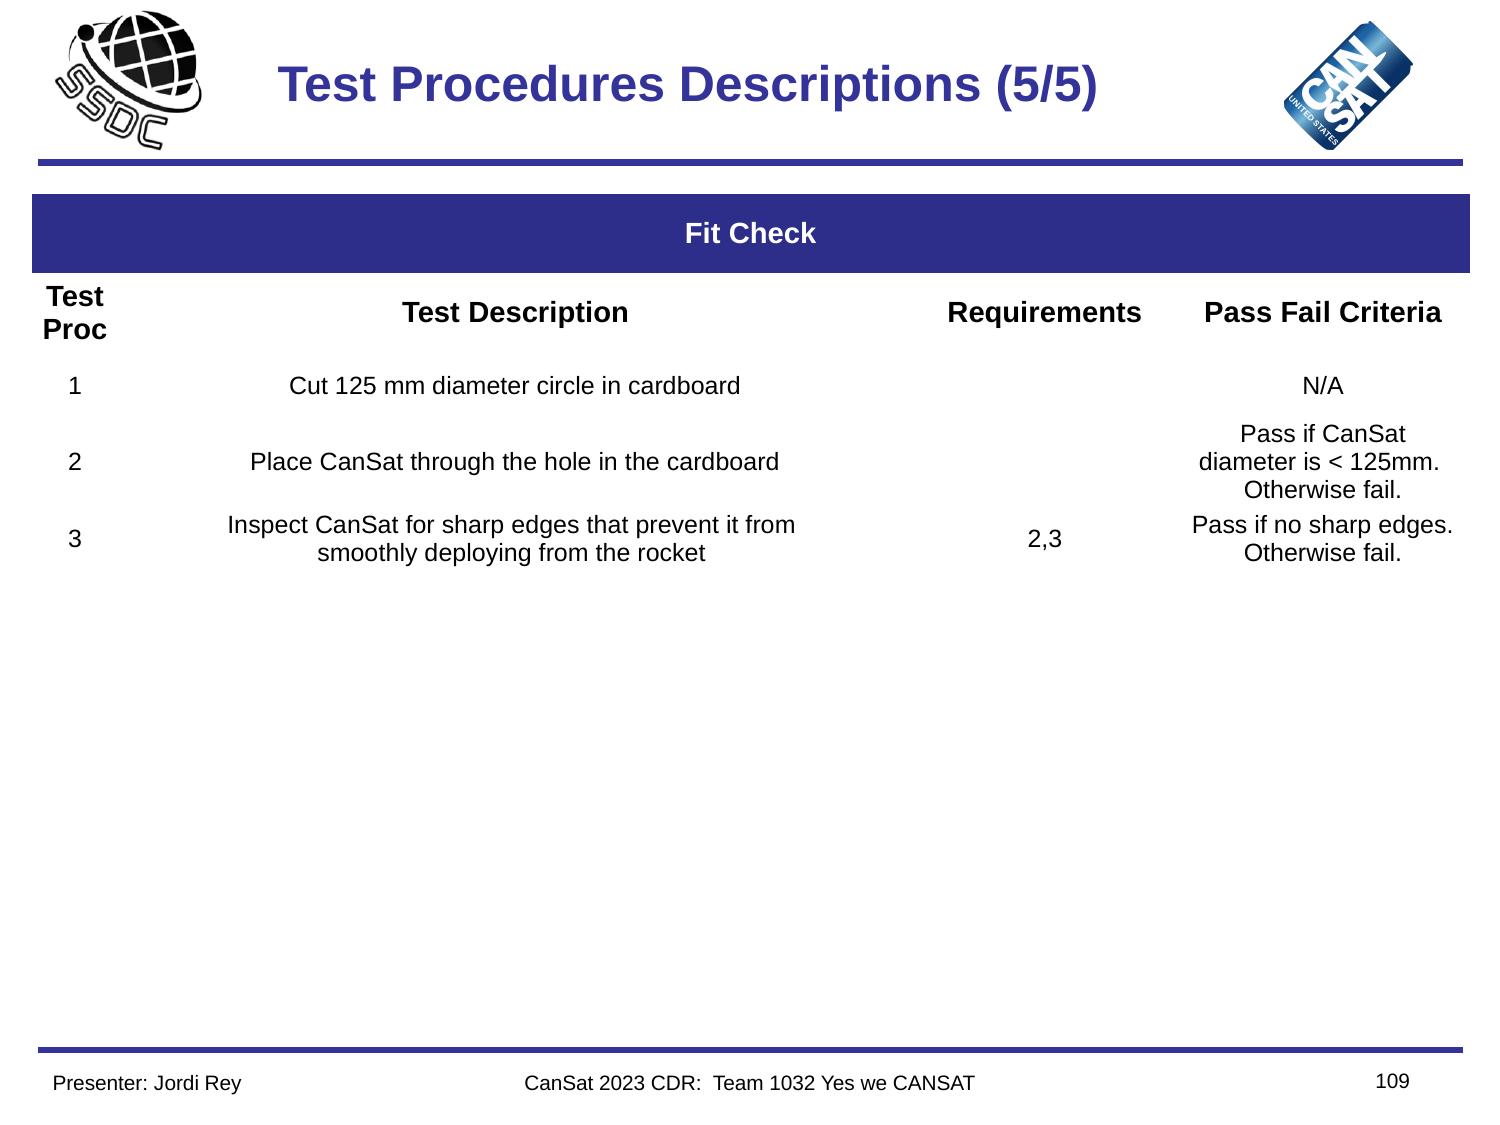

# Test Procedures Descriptions (5/5)
| Fit Check |  |  |  |
| --- | --- | --- | --- |
| Test Proc | Test Description | Requirements | Pass Fail Criteria |
| 1 | Cut 125 mm diameter circle in cardboard |  | N/A |
| 2 | Place CanSat through the hole in the cardboard |  | Pass if CanSat diameter is < 125mm.  Otherwise fail. |
| 3 | Inspect CanSat for sharp edges that prevent it from smoothly deploying from the rocket | 2,3 | Pass if no sharp edges. Otherwise fail. |
109
Presenter: Jordi Rey
CanSat 2023 CDR:  Team 1032 Yes we CANSAT